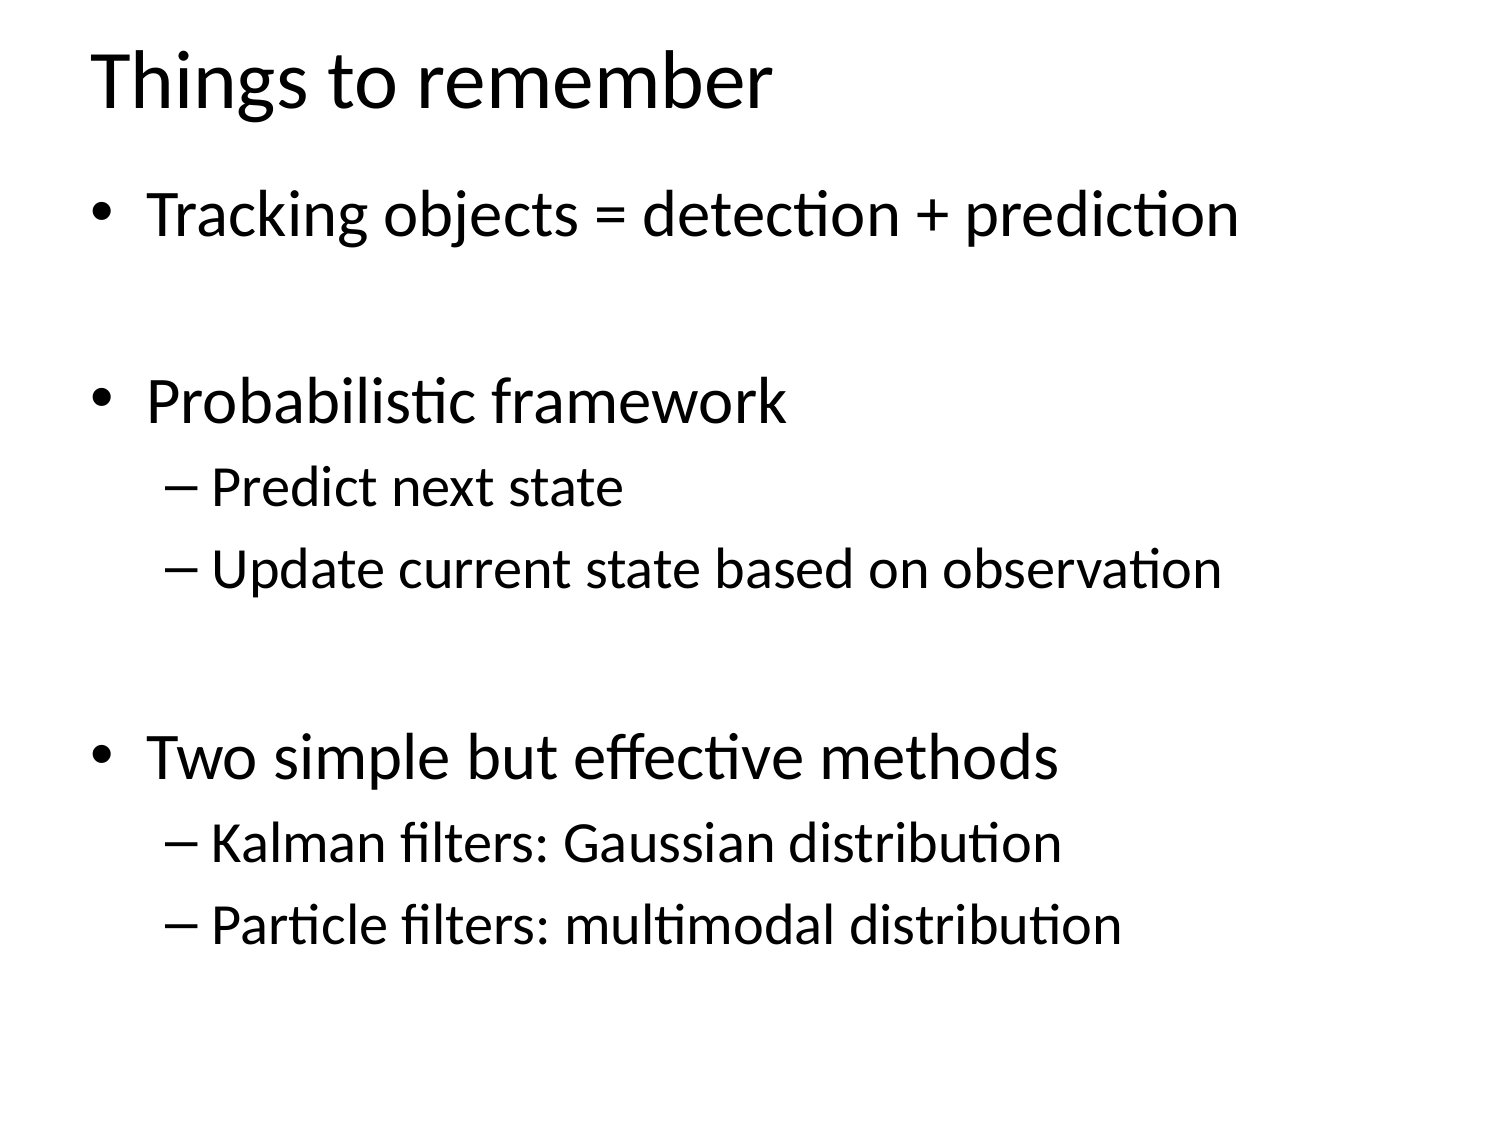

# Things to remember
Tracking objects = detection + prediction

Probabilistic framework
Predict next state
Update current state based on observation

Two simple but effective methods
Kalman filters: Gaussian distribution
Particle filters: multimodal distribution